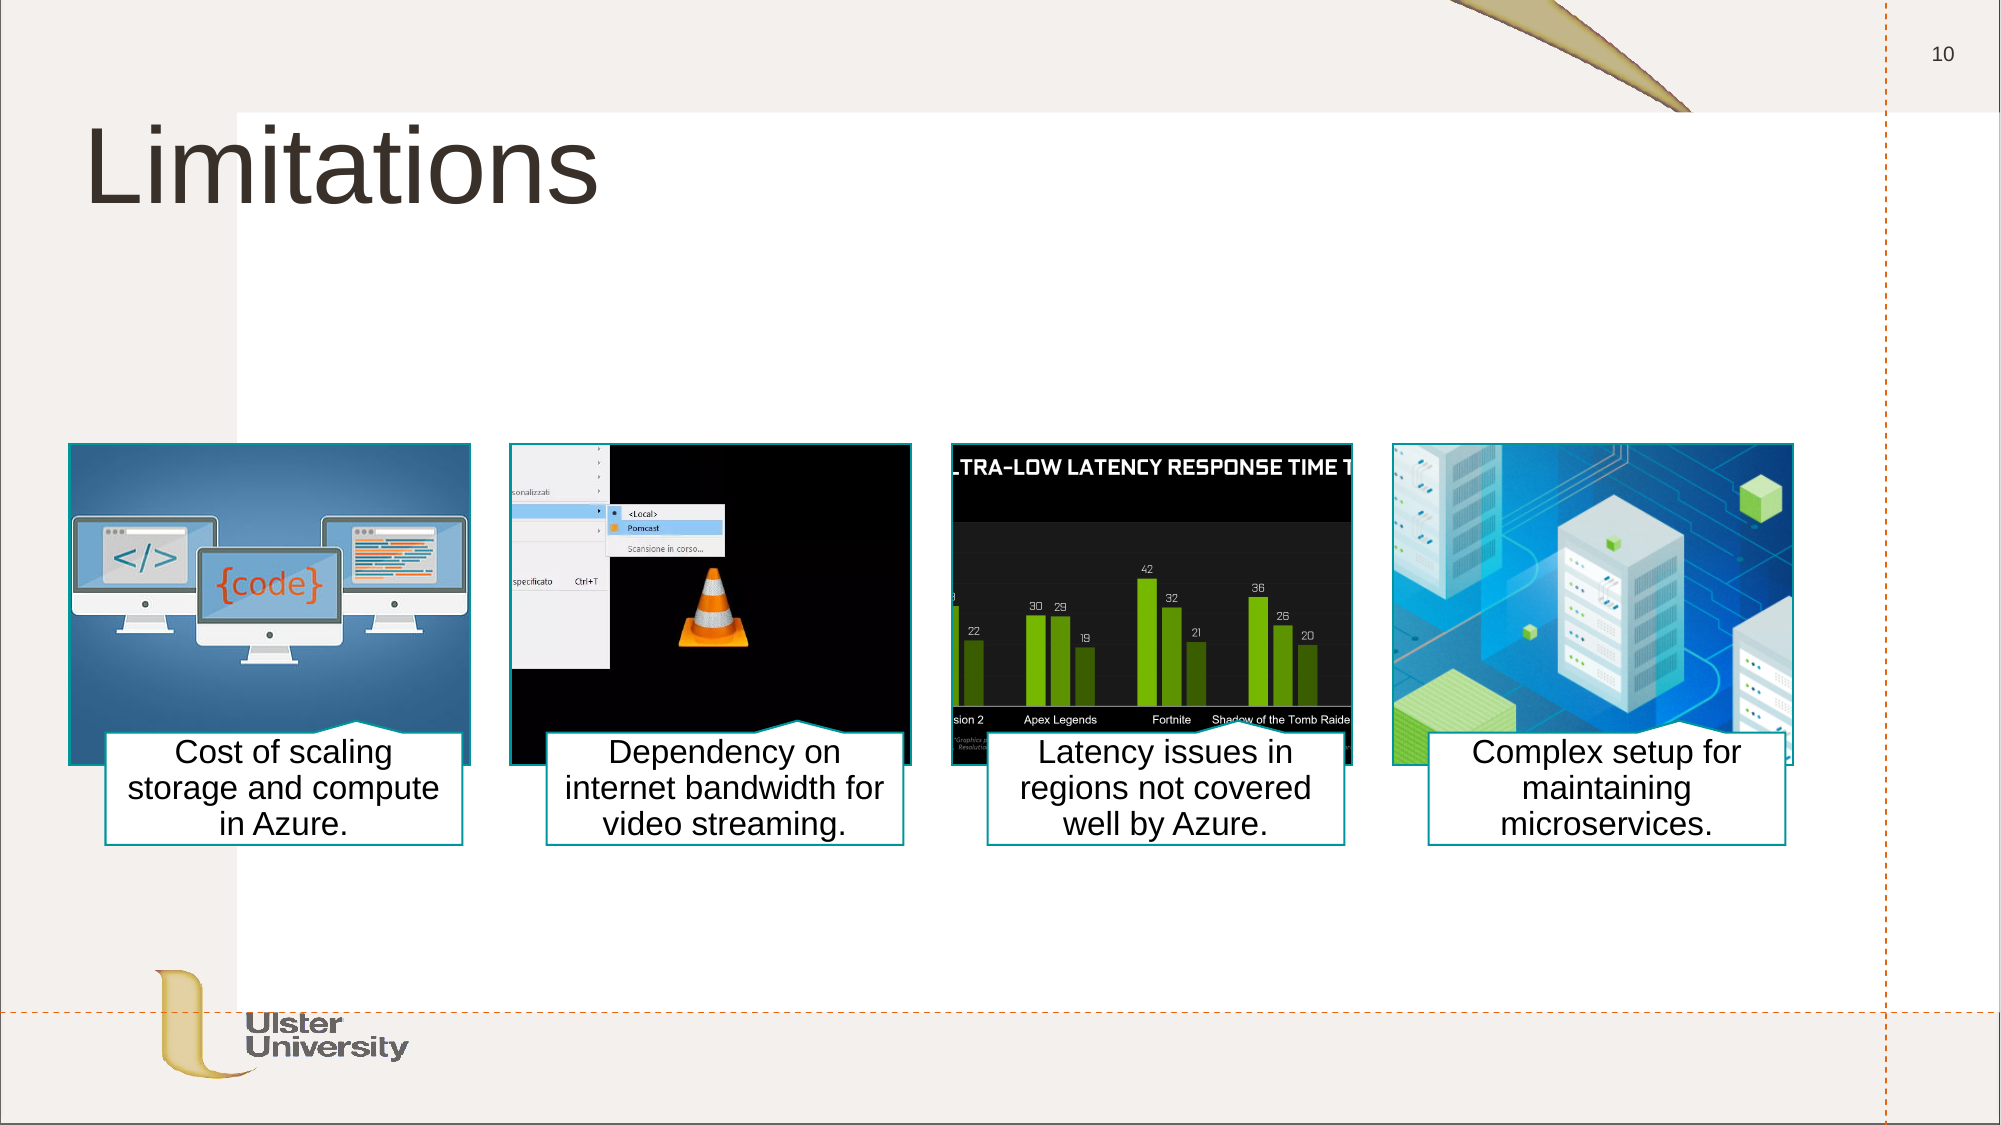

10
# Limitations
Cost of scaling storage and compute in Azure.
Dependency on internet bandwidth for video streaming.
Latency issues in regions not covered well by Azure.
Complex setup for maintaining microservices.